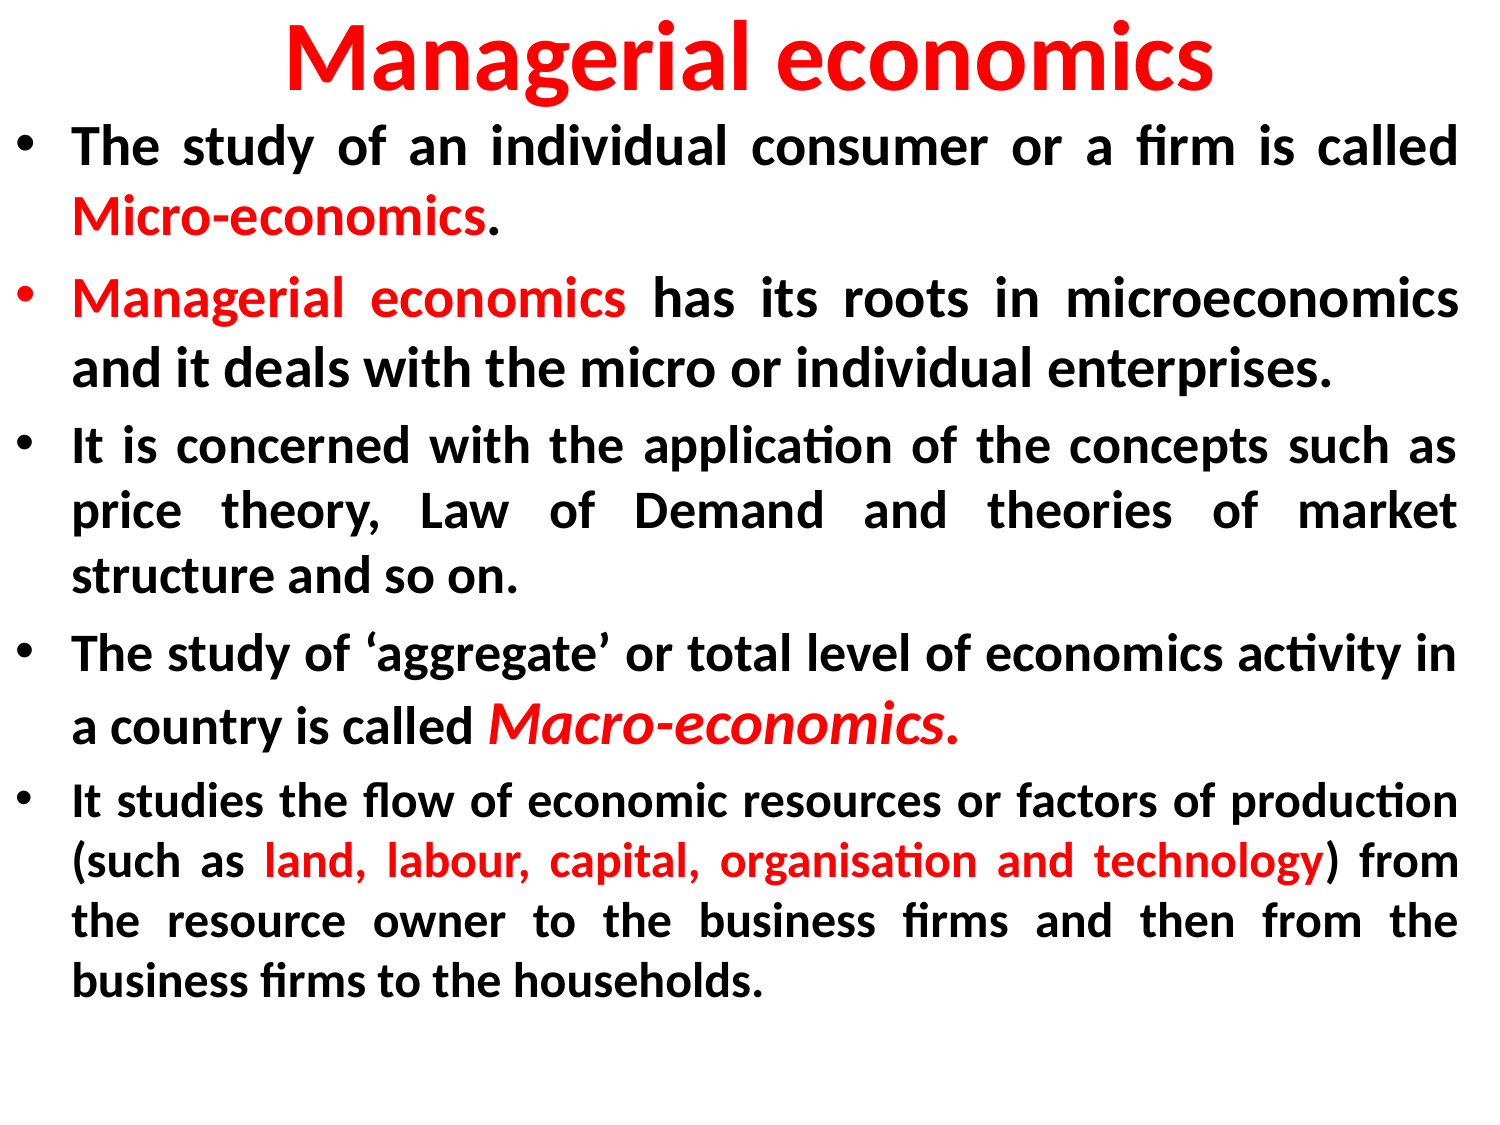

# Managerial economics
The study of an individual consumer or a firm is called Micro-economics.
Managerial economics has its roots in microeconomics and it deals with the micro or individual enterprises.
It is concerned with the application of the concepts such as price theory, Law of Demand and theories of market structure and so on.
The study of ‘aggregate’ or total level of economics activity in a country is called Macro-economics.
It studies the flow of economic resources or factors of production (such as land, labour, capital, organisation and technology) from the resource owner to the business firms and then from the business firms to the households.